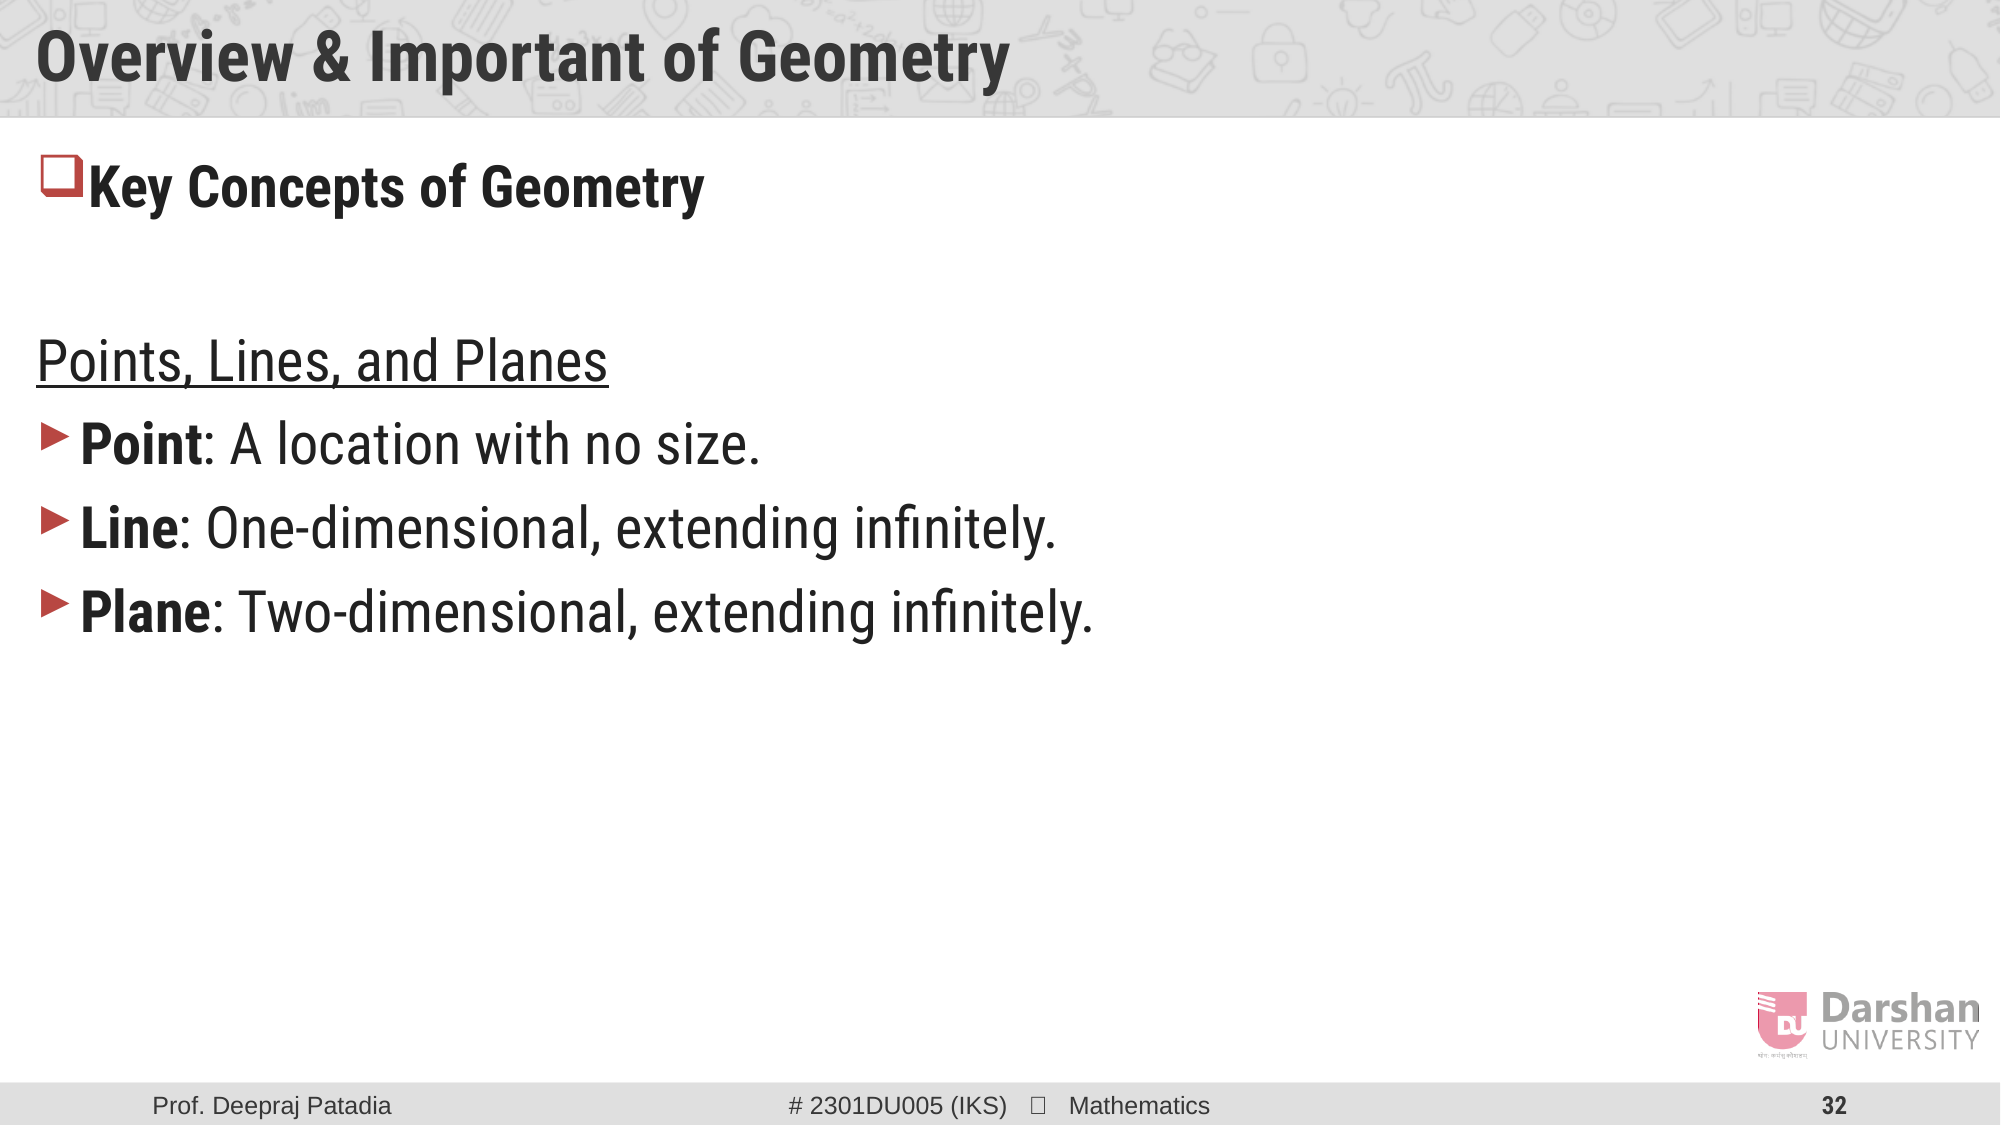

# Overview & Important of Geometry
Key Concepts of Geometry

Points, Lines, and Planes
Point: A location with no size.
Line: One-dimensional, extending infinitely.
Plane: Two-dimensional, extending infinitely.